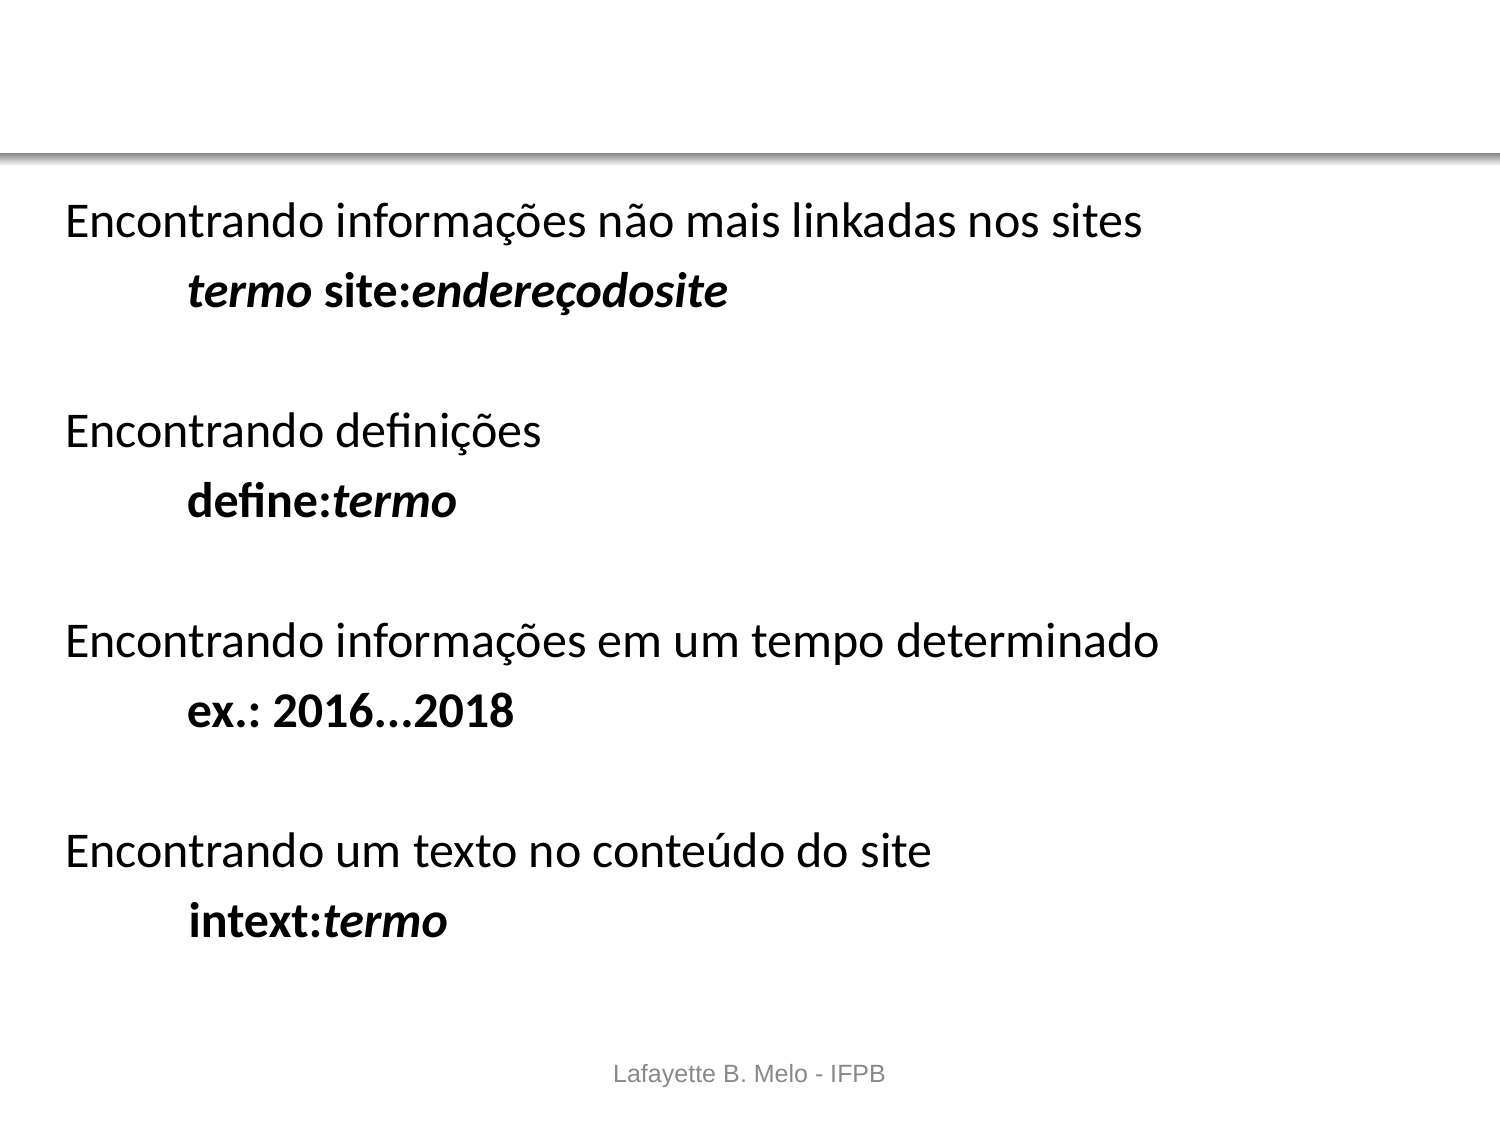

#
Encontrando informações não mais linkadas nos sites
	termo site:endereçodosite

Encontrando definições
	define:termo

Encontrando informações em um tempo determinado
	ex.: 2016...2018

Encontrando um texto no conteúdo do site
           intext:termo

Lafayette B. Melo - IFPB